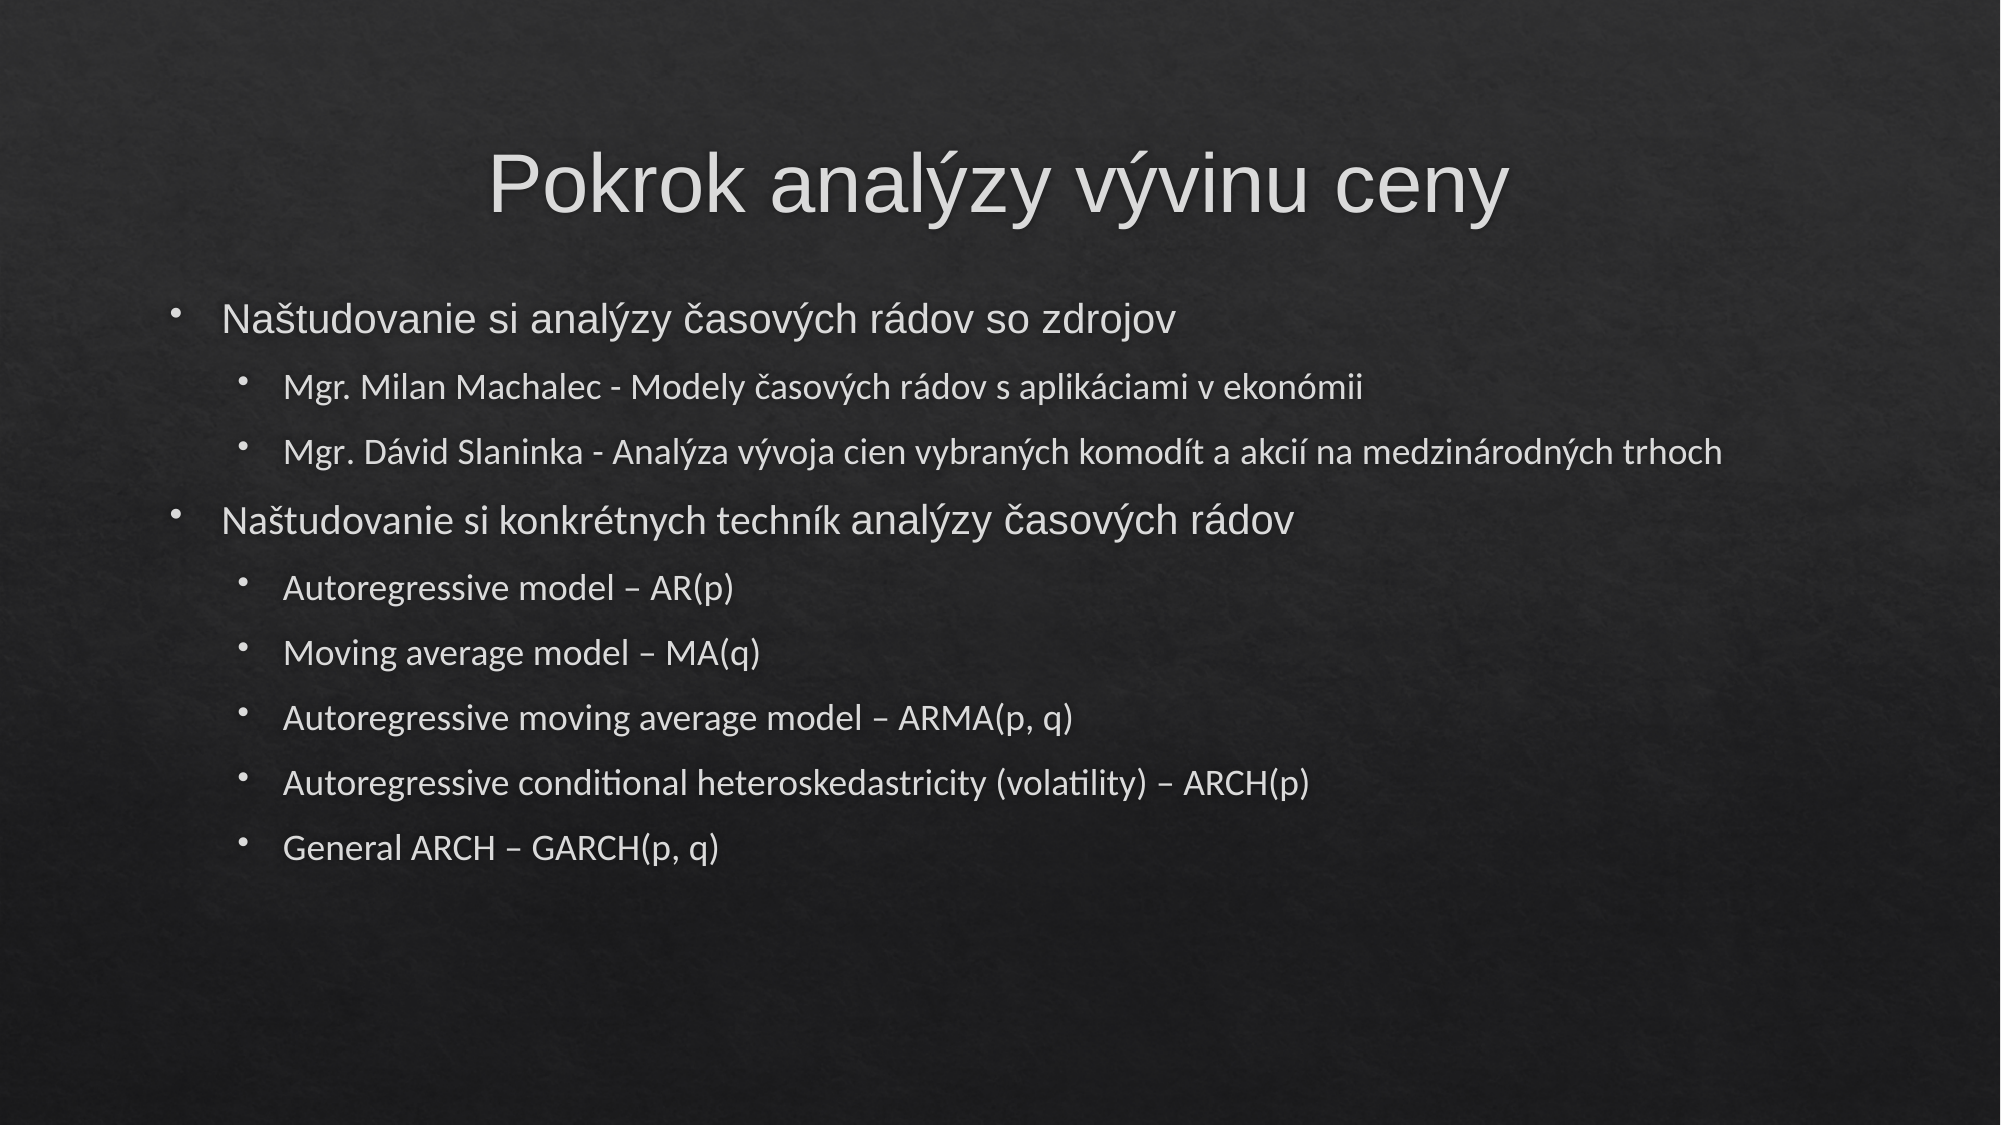

# Pokrok analýzy vývinu ceny
Naštudovanie si analýzy časových rádov so zdrojov
Mgr. Milan Machalec - Modely časových rádov s aplikáciami v ekonómii
Mgr. Dávid Slaninka - Analýza vývoja cien vybraných komodít a akcií na medzinárodných trhoch
Naštudovanie si konkrétnych techník analýzy časových rádov
Autoregressive model – AR(p)
Moving average model – MA(q)
Autoregressive moving average model – ARMA(p, q)
Autoregressive conditional heteroskedastricity (volatility) – ARCH(p)
General ARCH – GARCH(p, q)